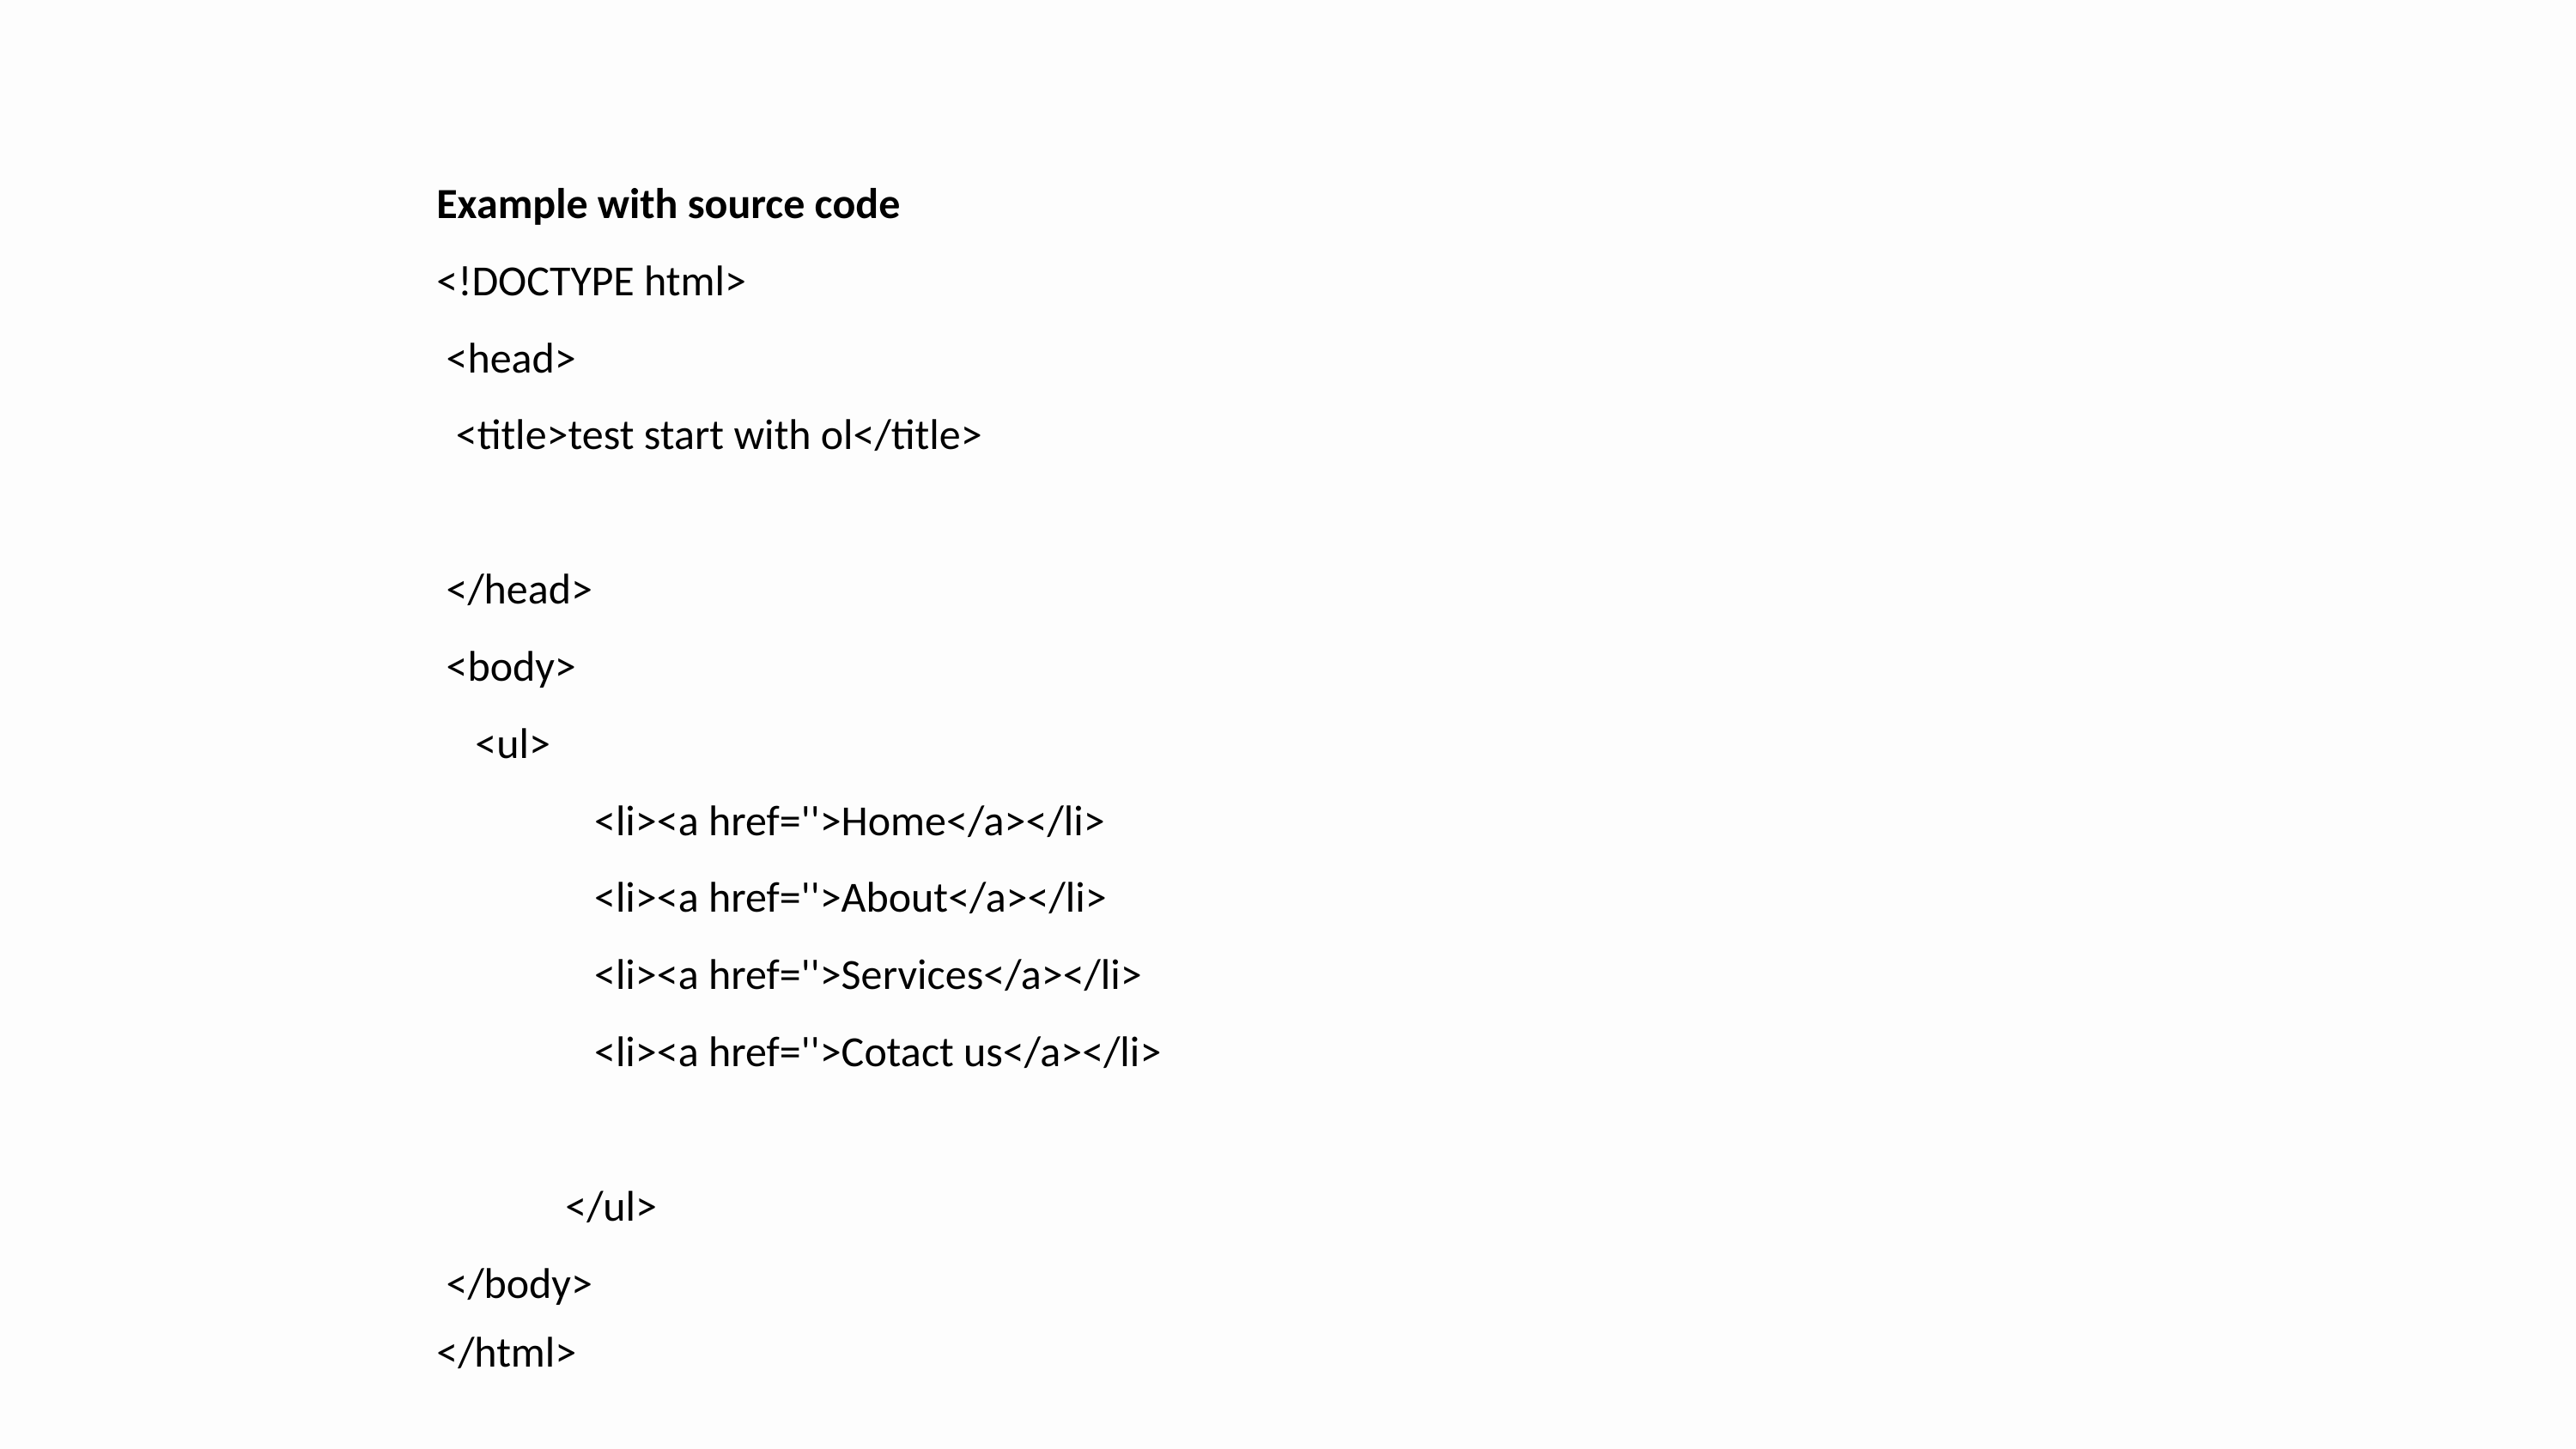

Example with source code
<!DOCTYPE html>
 <head>
  <title>test start with ol</title>

 </head>
 <body>
    <ul>
	   <li><a href=''>Home</a></li>
	   <li><a href=''>About</a></li>
	   <li><a href=''>Services</a></li>
	   <li><a href=''>Cotact us</a></li>

	</ul>
 </body>
</html>